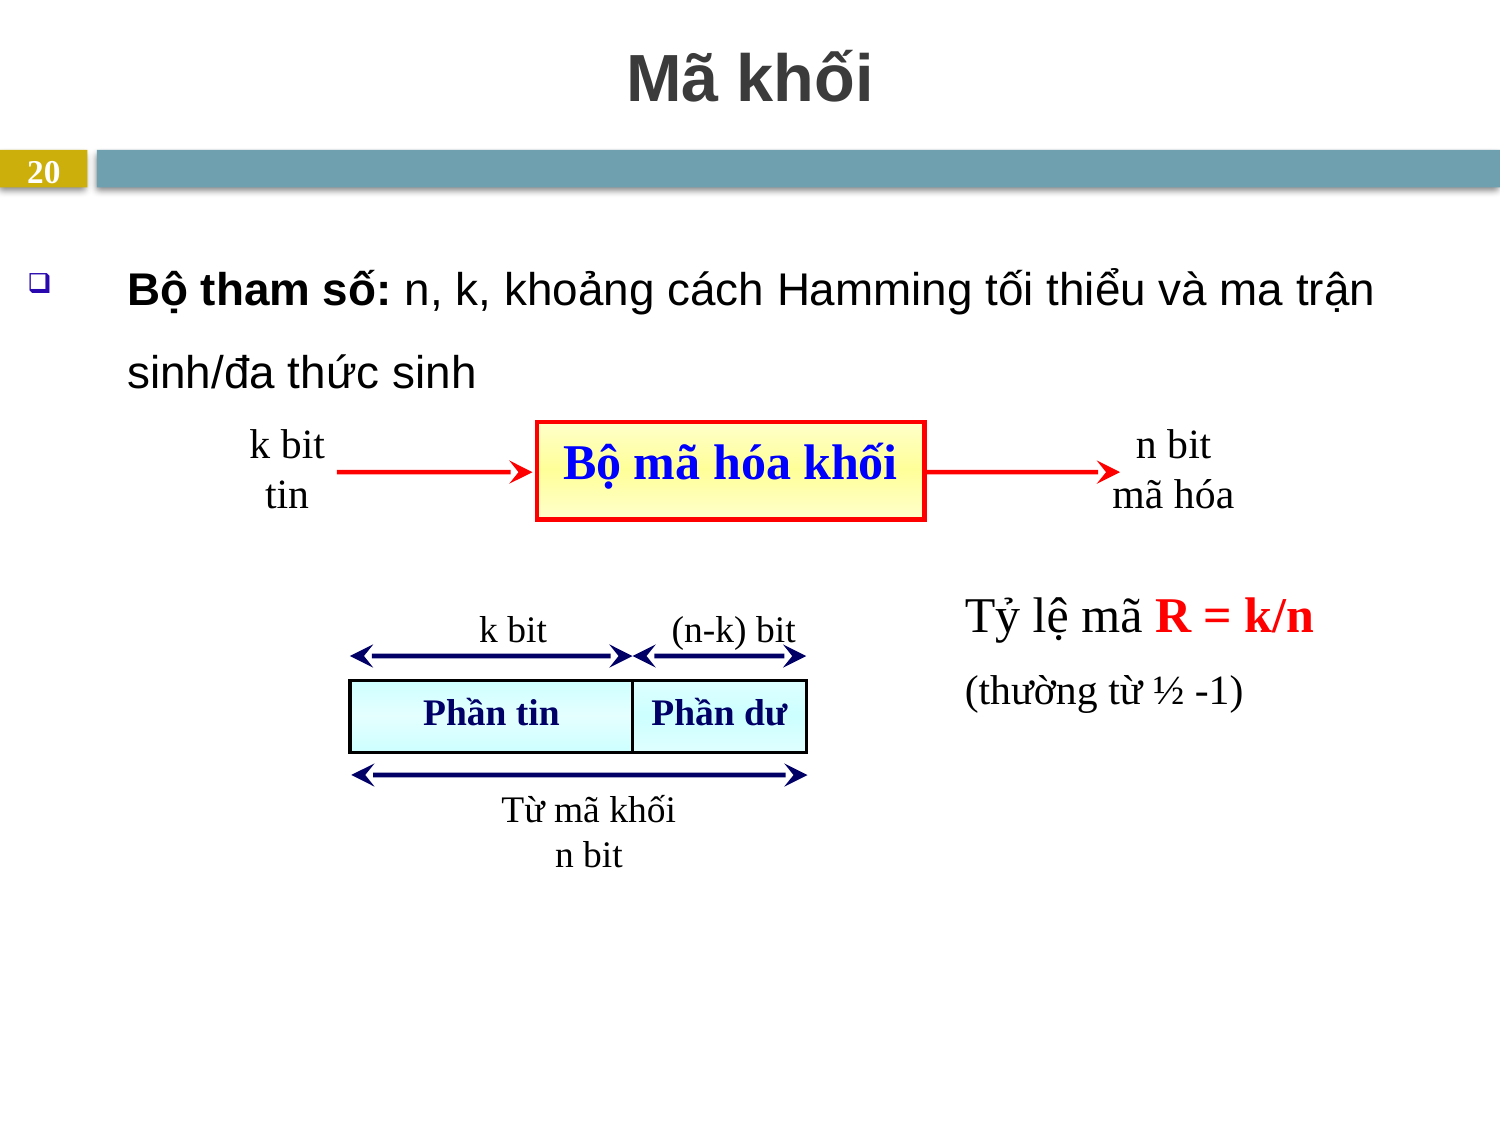

# Mã khối
20
Bộ tham số: n, k, khoảng cách Hamming tối thiểu và ma trận sinh/đa thức sinh

k bit tin
n bit
mã hóa
Bộ mã hóa khối

Tỷ lệ mã R = k/n
(thường từ ½ -1)
k bit
(n-k) bit

Phần tin
Phần dư

Từ mã khối n bit